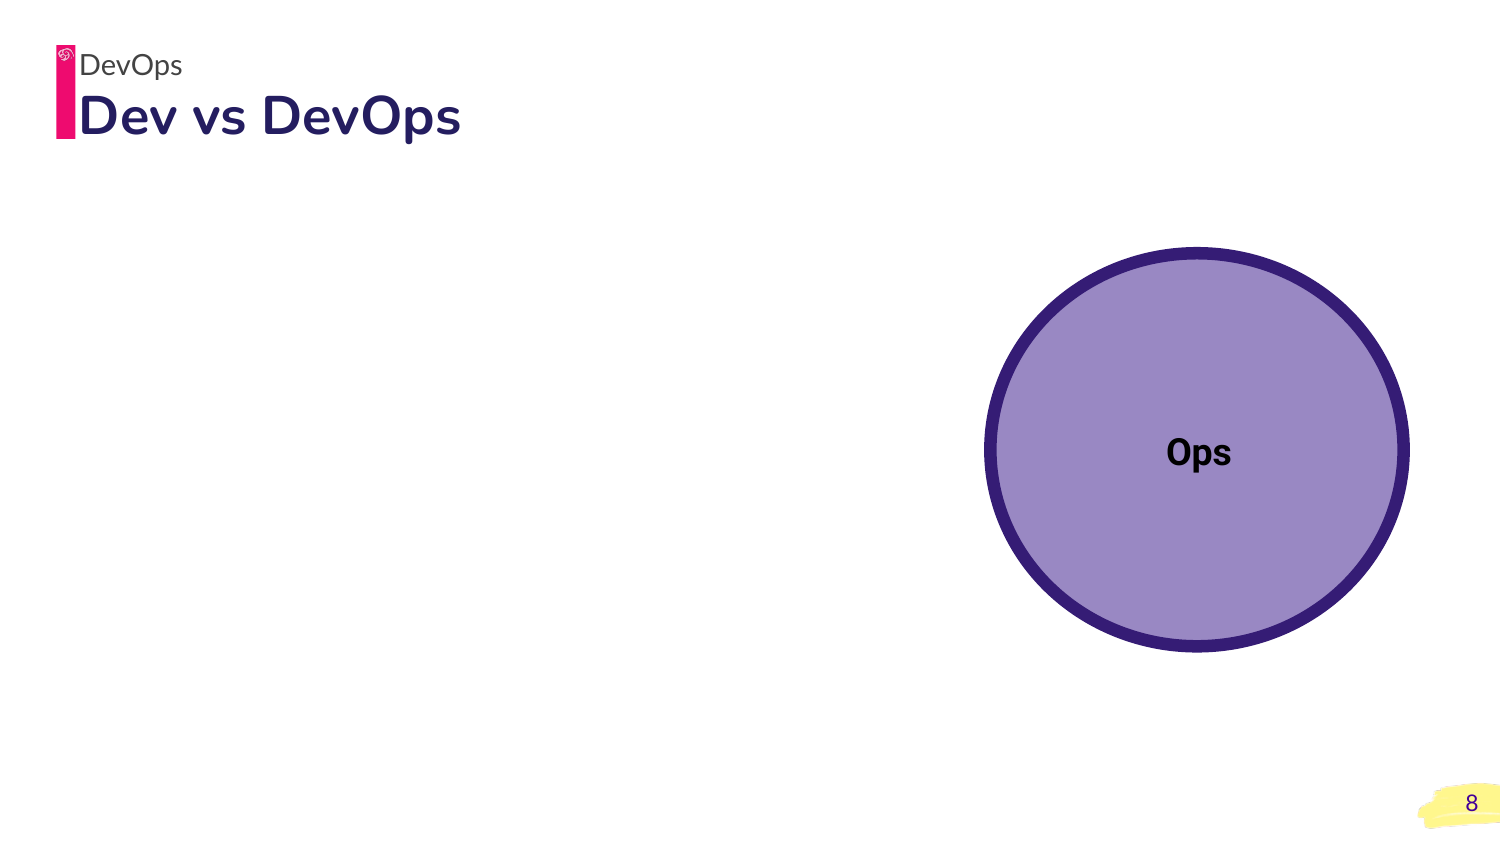

DevOps
# Dev vs DevOps

Ops
8